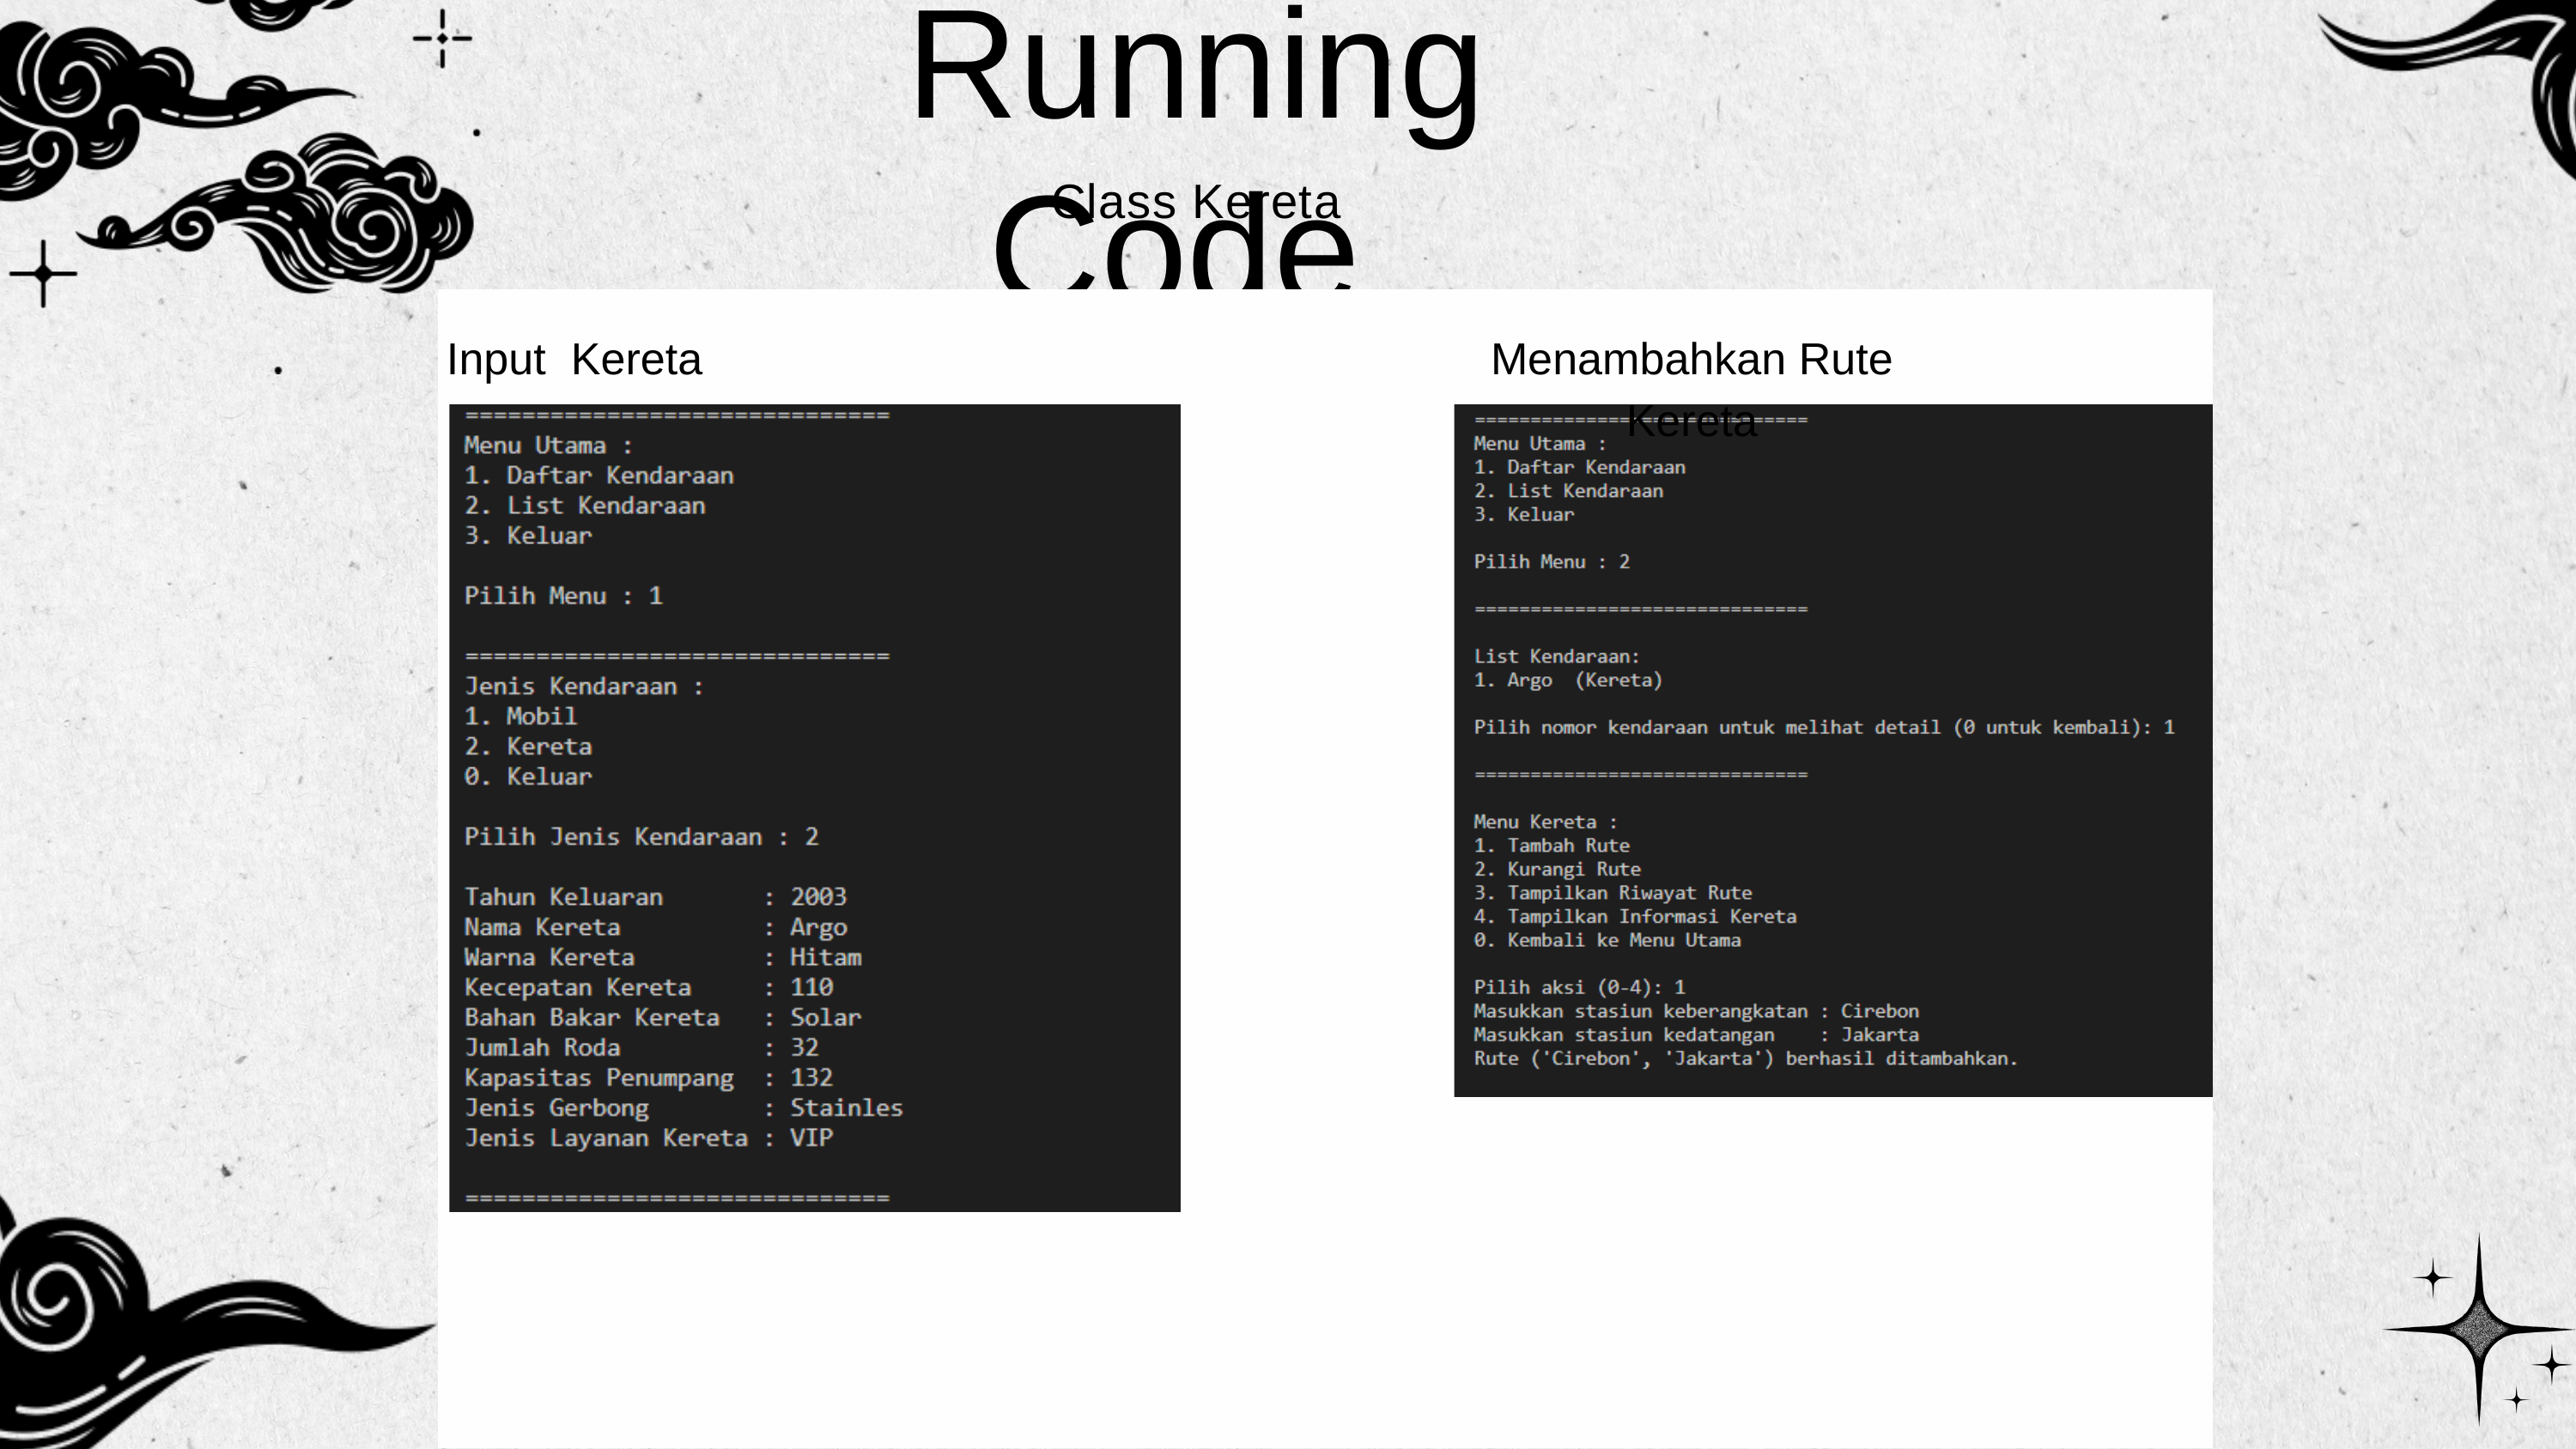

Running Code
Class Kereta

Input  Kereta
Menambahkan Rute Kereta